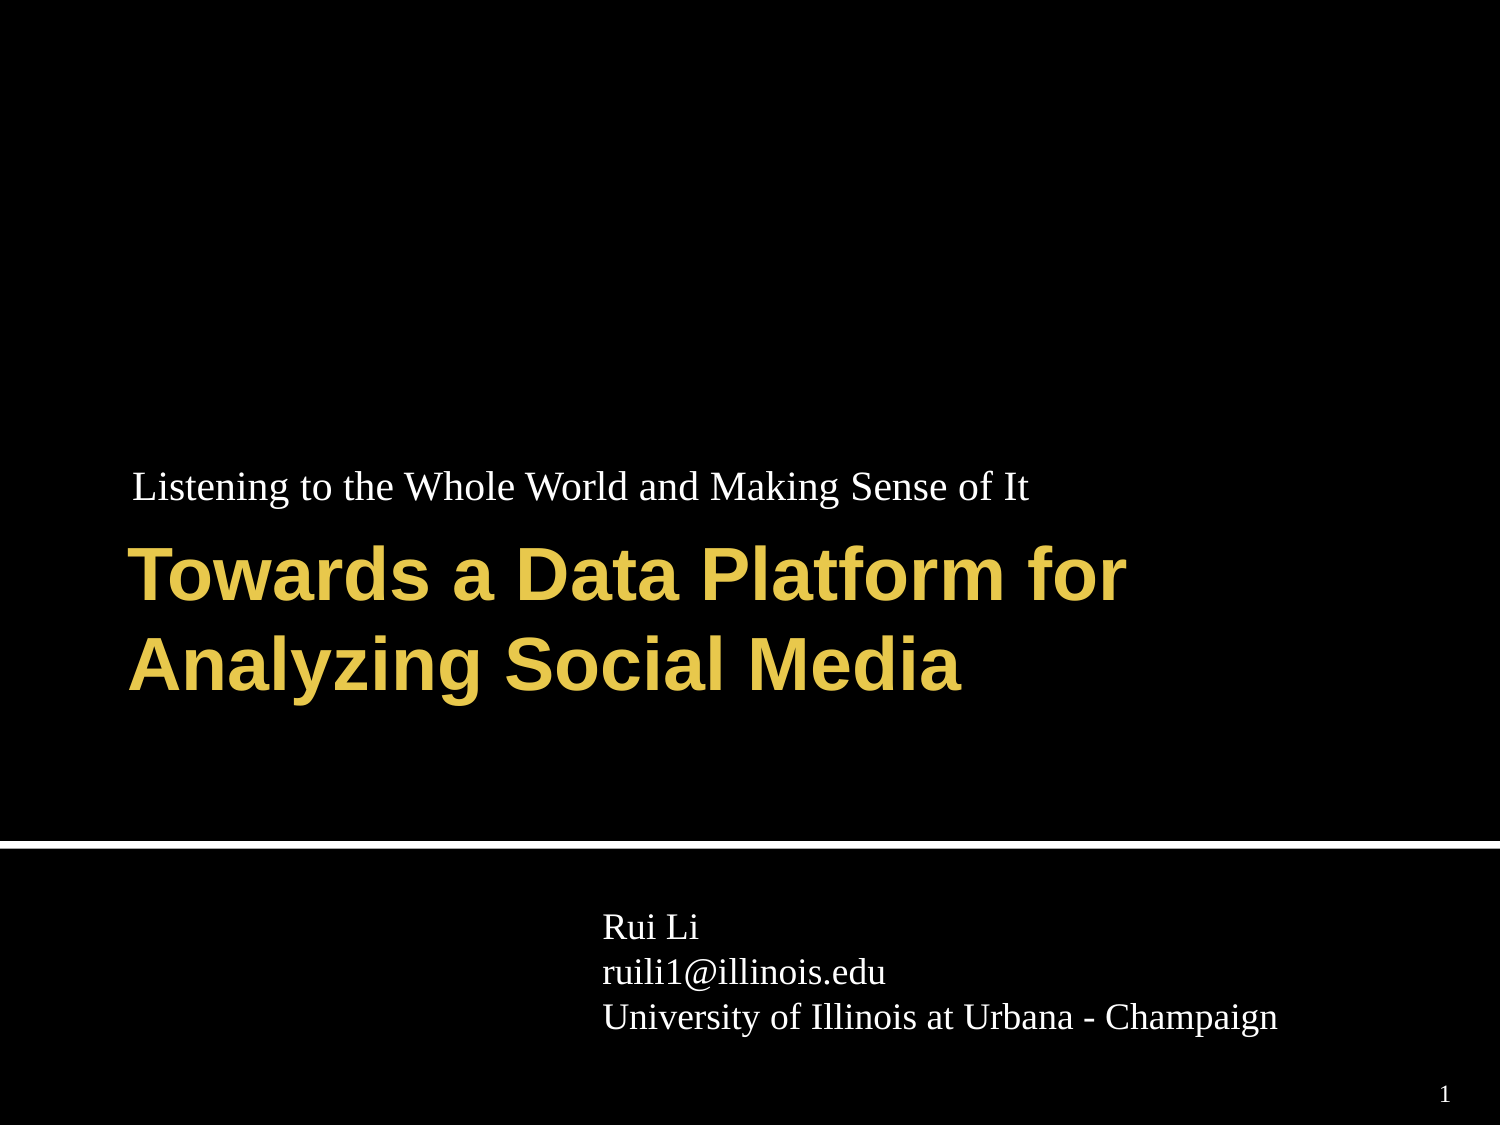

Listening to the Whole World and Making Sense of It
# Towards a Data Platform for Analyzing Social Media
Rui Li
ruili1@illinois.edu
University of Illinois at Urbana - Champaign
1